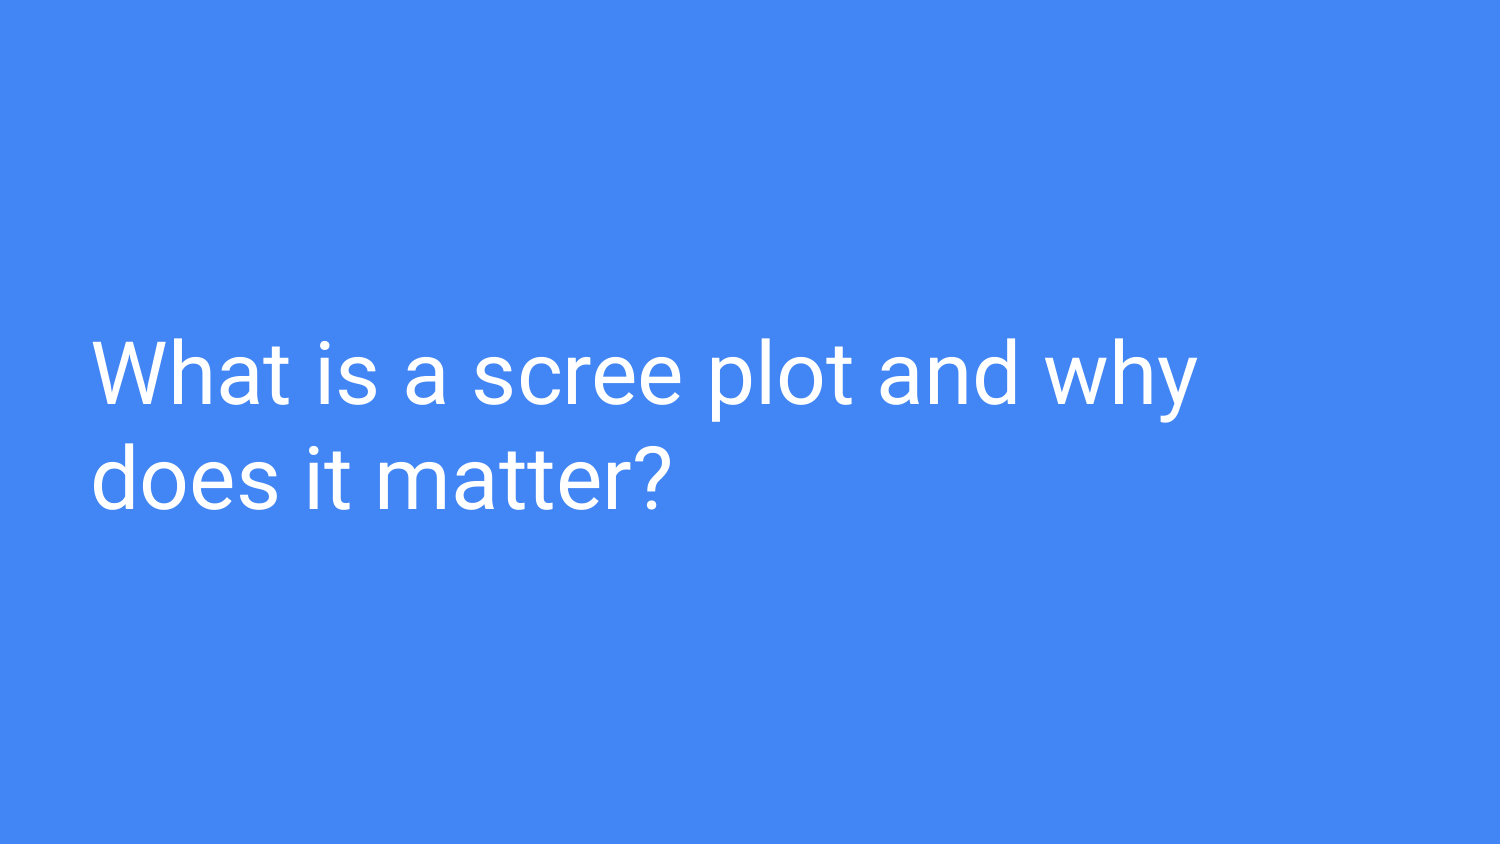

# What is a scree plot and why does it matter?